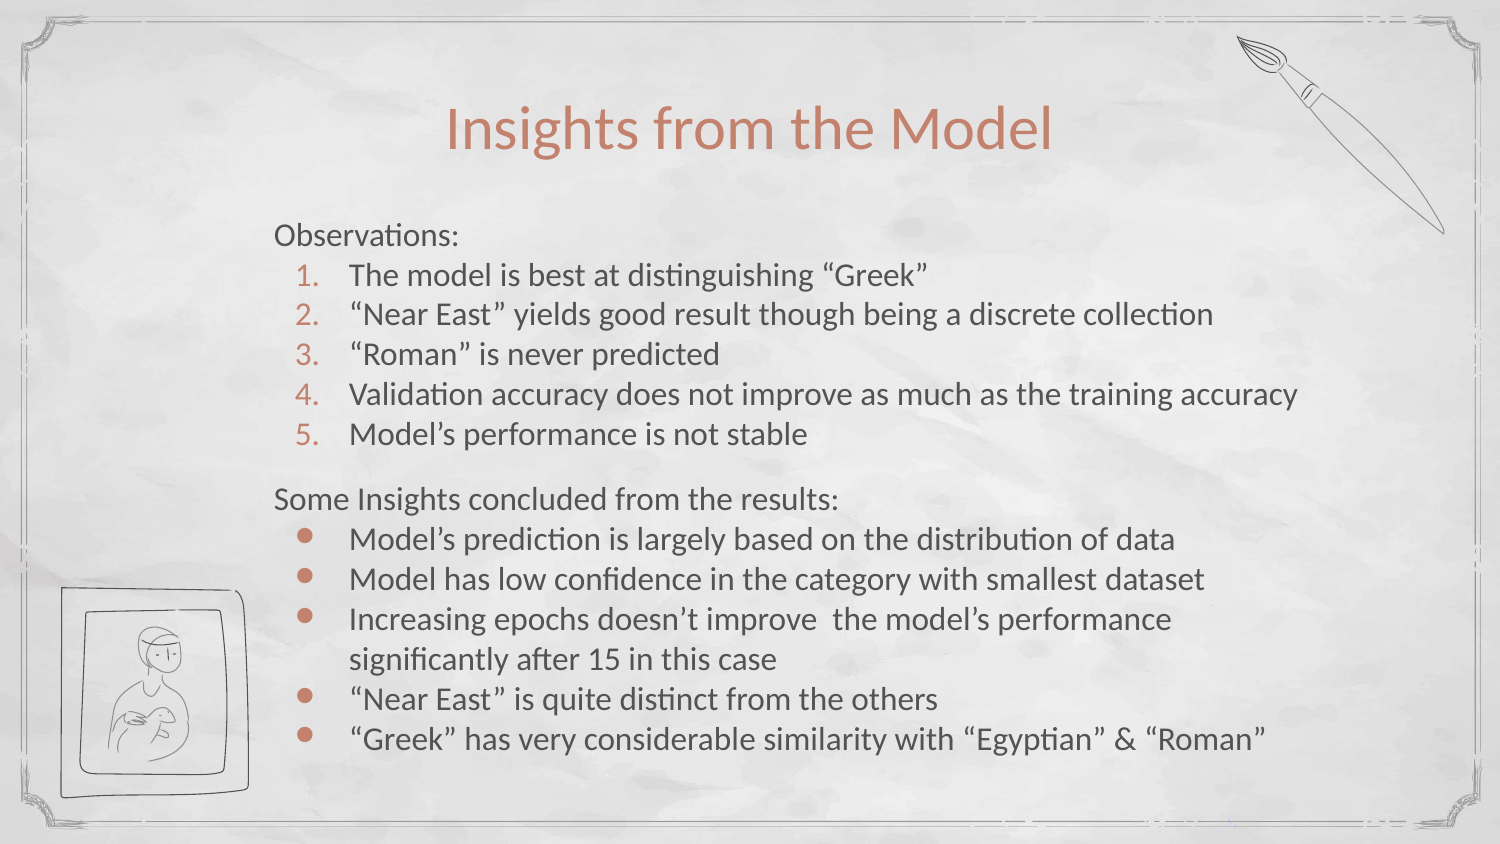

Insights from the Model
Observations:
The model is best at distinguishing “Greek”
“Near East” yields good result though being a discrete collection
“Roman” is never predicted
Validation accuracy does not improve as much as the training accuracy
Model’s performance is not stable
Some Insights concluded from the results:
Model’s prediction is largely based on the distribution of data
Model has low confidence in the category with smallest dataset
Increasing epochs doesn’t improve  the model’s performance significantly after 15 in this case
“Near East” is quite distinct from the others
“Greek” has very considerable similarity with “Egyptian” & “Roman”